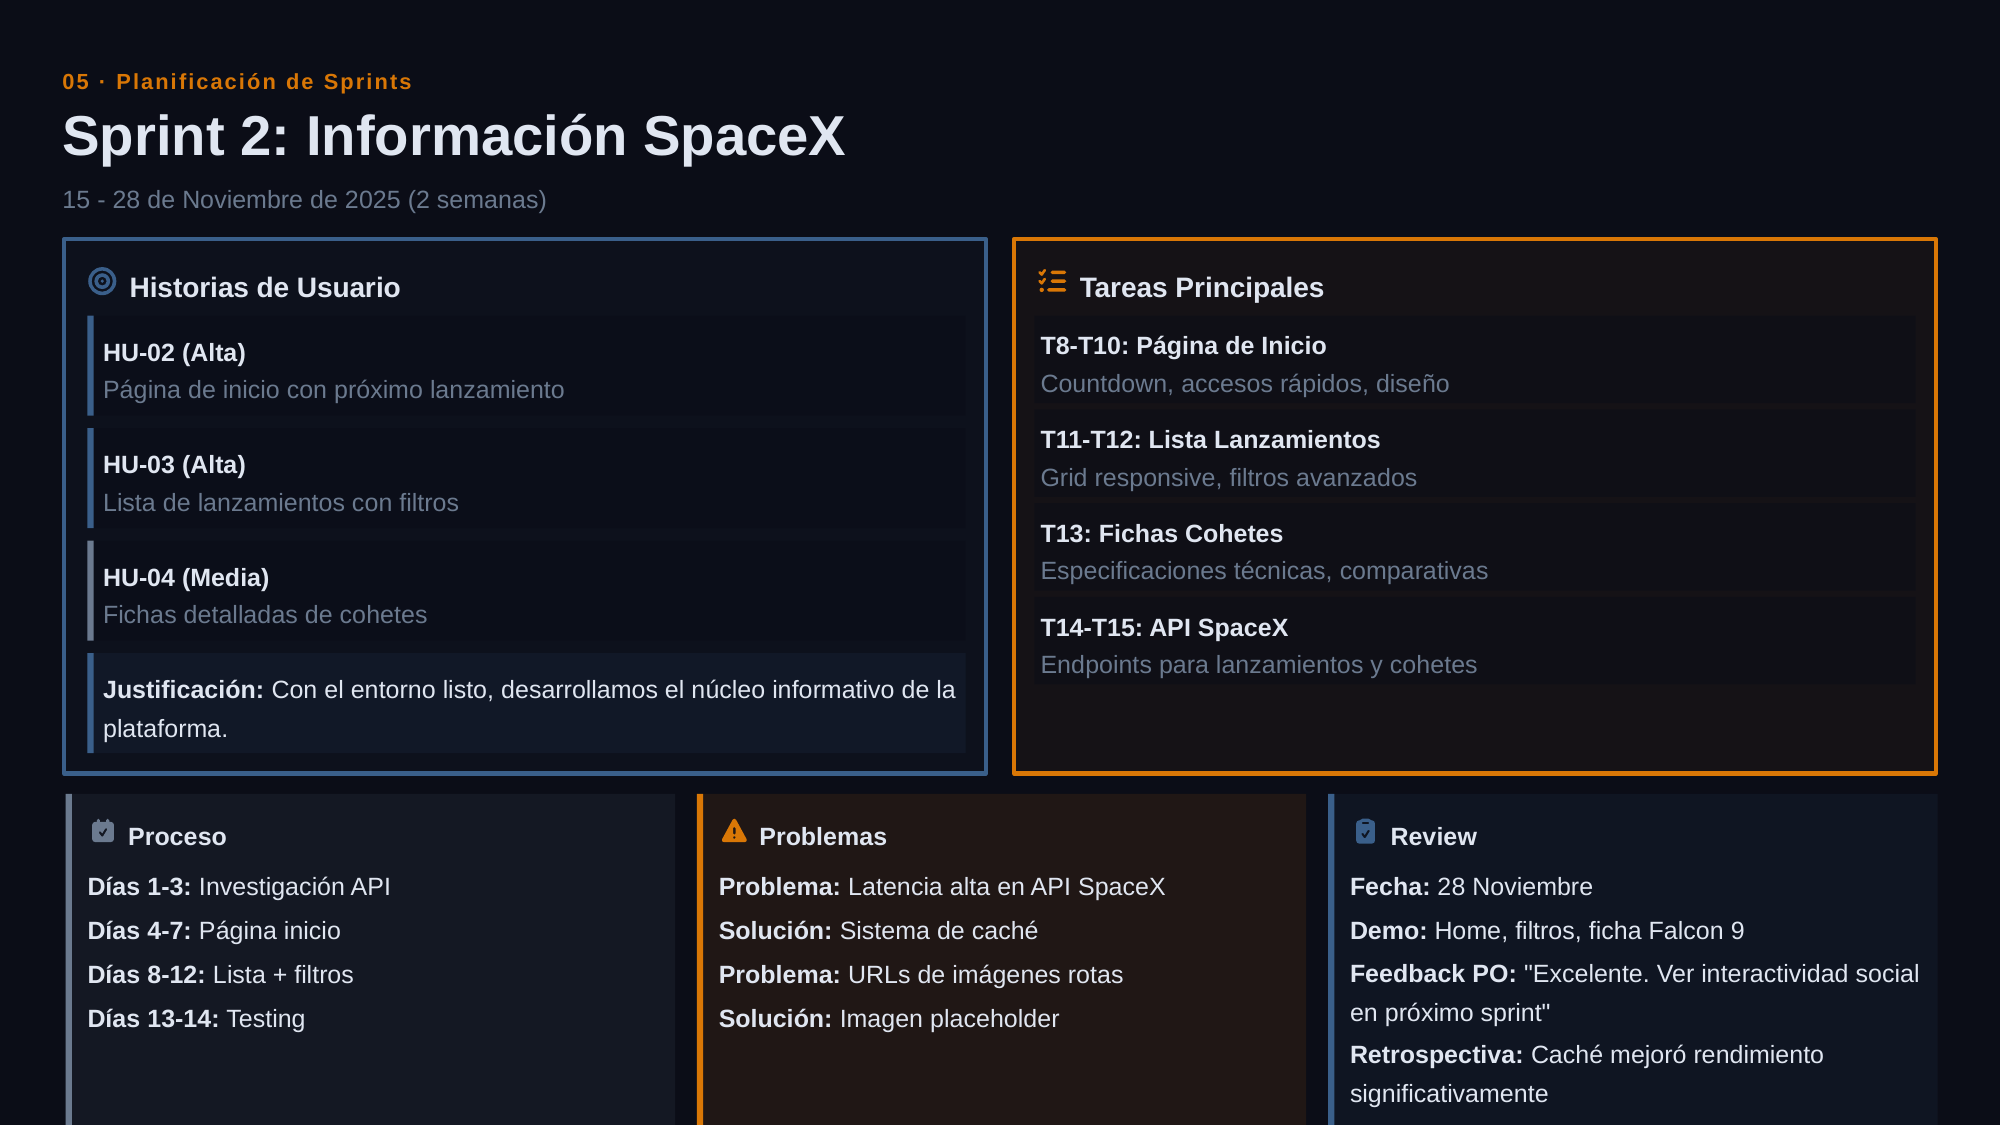

05 · Planificación de Sprints
Sprint 2: Información SpaceX
15 - 28 de Noviembre de 2025 (2 semanas)

Historias de Usuario
Tareas Principales

T8-T10: Página de Inicio
HU-02 (Alta)
Countdown, accesos rápidos, diseño
Página de inicio con próximo lanzamiento

T11-T12: Lista Lanzamientos

HU-03 (Alta)
Grid responsive, filtros avanzados
Lista de lanzamientos con filtros

T13: Fichas Cohetes

Especificaciones técnicas, comparativas
HU-04 (Media)
Fichas detalladas de cohetes

T14-T15: API SpaceX
Endpoints para lanzamientos y cohetes

Justificación: Con el entorno listo, desarrollamos el núcleo informativo de la plataforma.

Proceso
Problemas
Review

Días 1-3: Investigación API
Problema: Latencia alta en API SpaceX
Fecha: 28 Noviembre
Días 4-7: Página inicio
Solución: Sistema de caché
Demo: Home, filtros, ficha Falcon 9
Días 8-12: Lista + filtros
Problema: URLs de imágenes rotas
Feedback PO: "Excelente. Ver interactividad social en próximo sprint"
Días 13-14: Testing
Solución: Imagen placeholder
Retrospectiva: Caché mejoró rendimiento significativamente